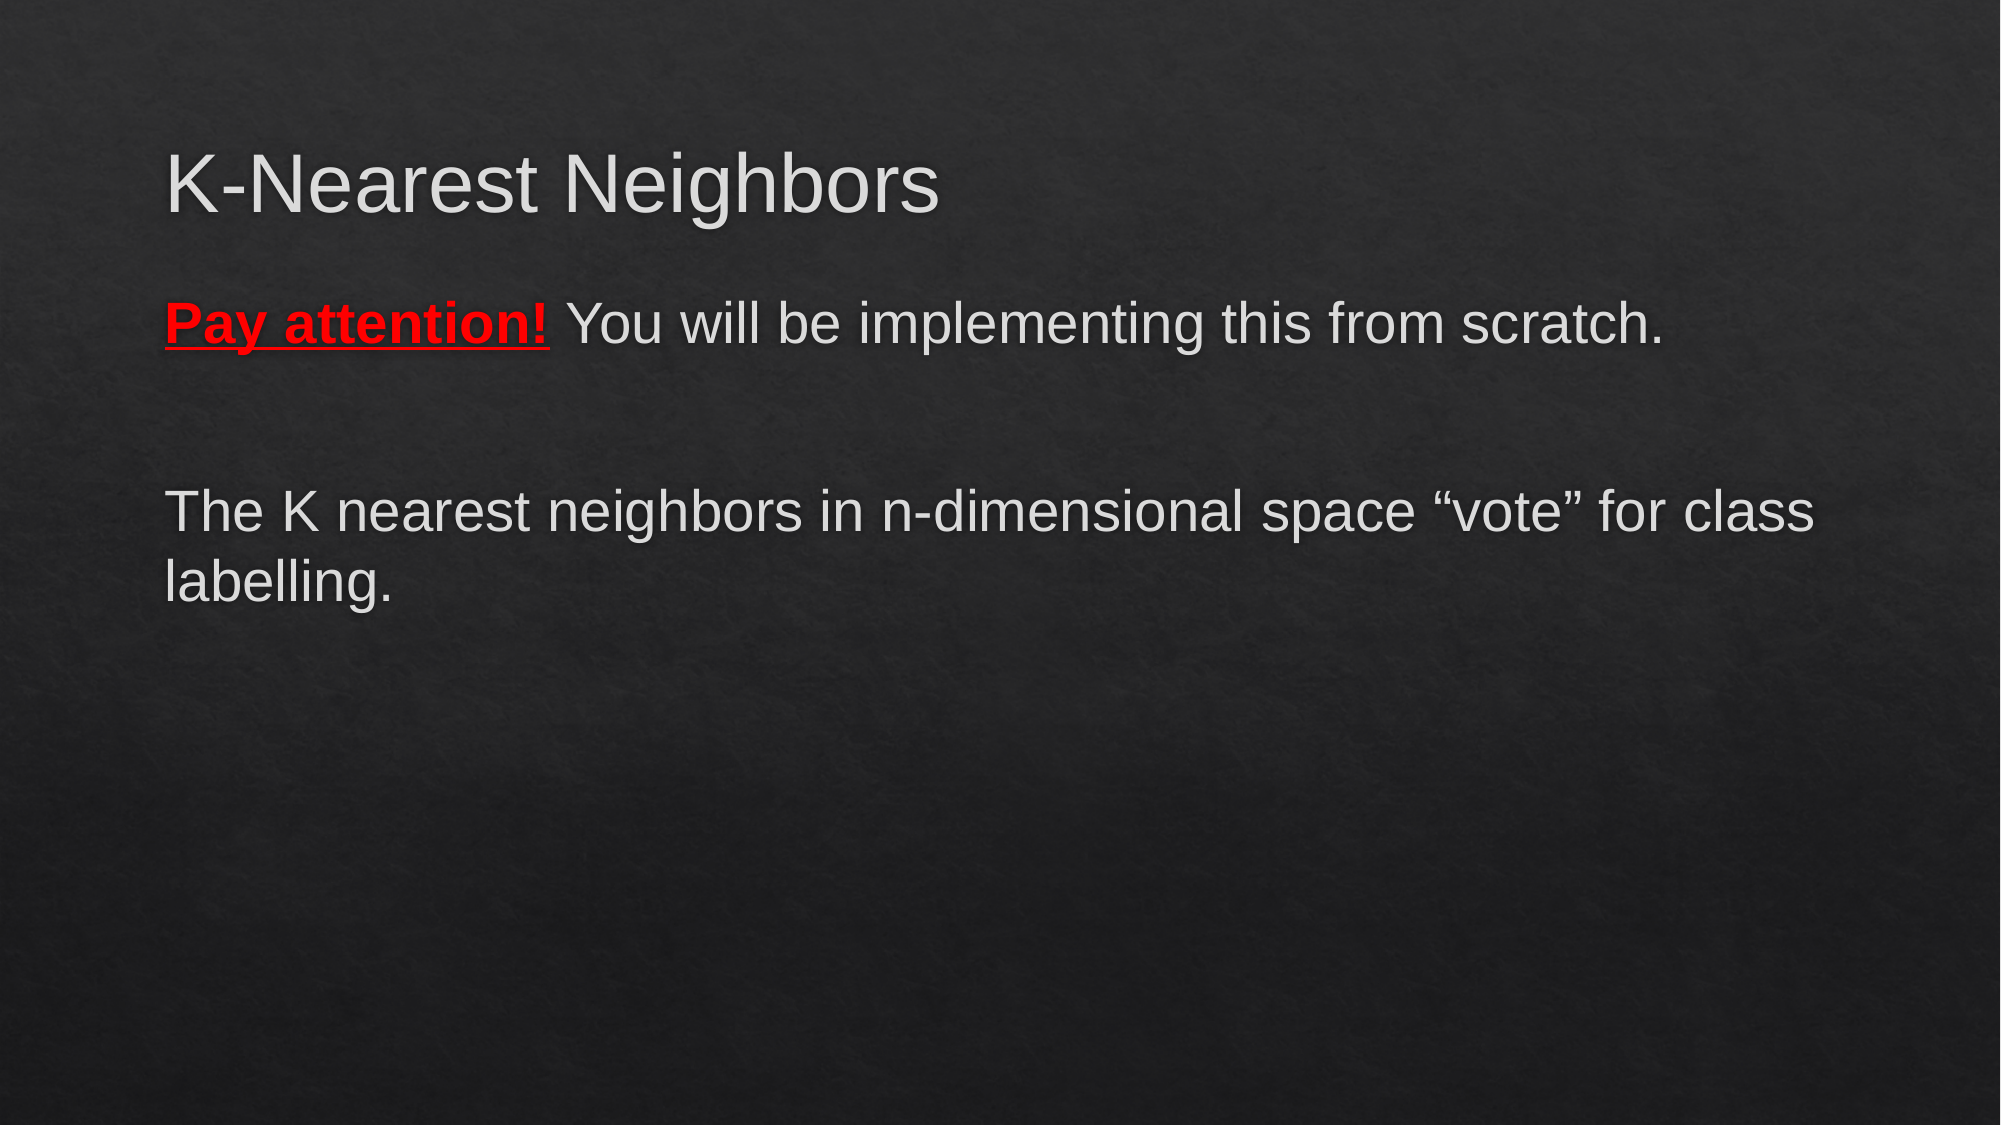

# K-Nearest Neighbors
Pay attention! You will be implementing this from scratch.

The K nearest neighbors in n-dimensional space “vote” for class labelling.